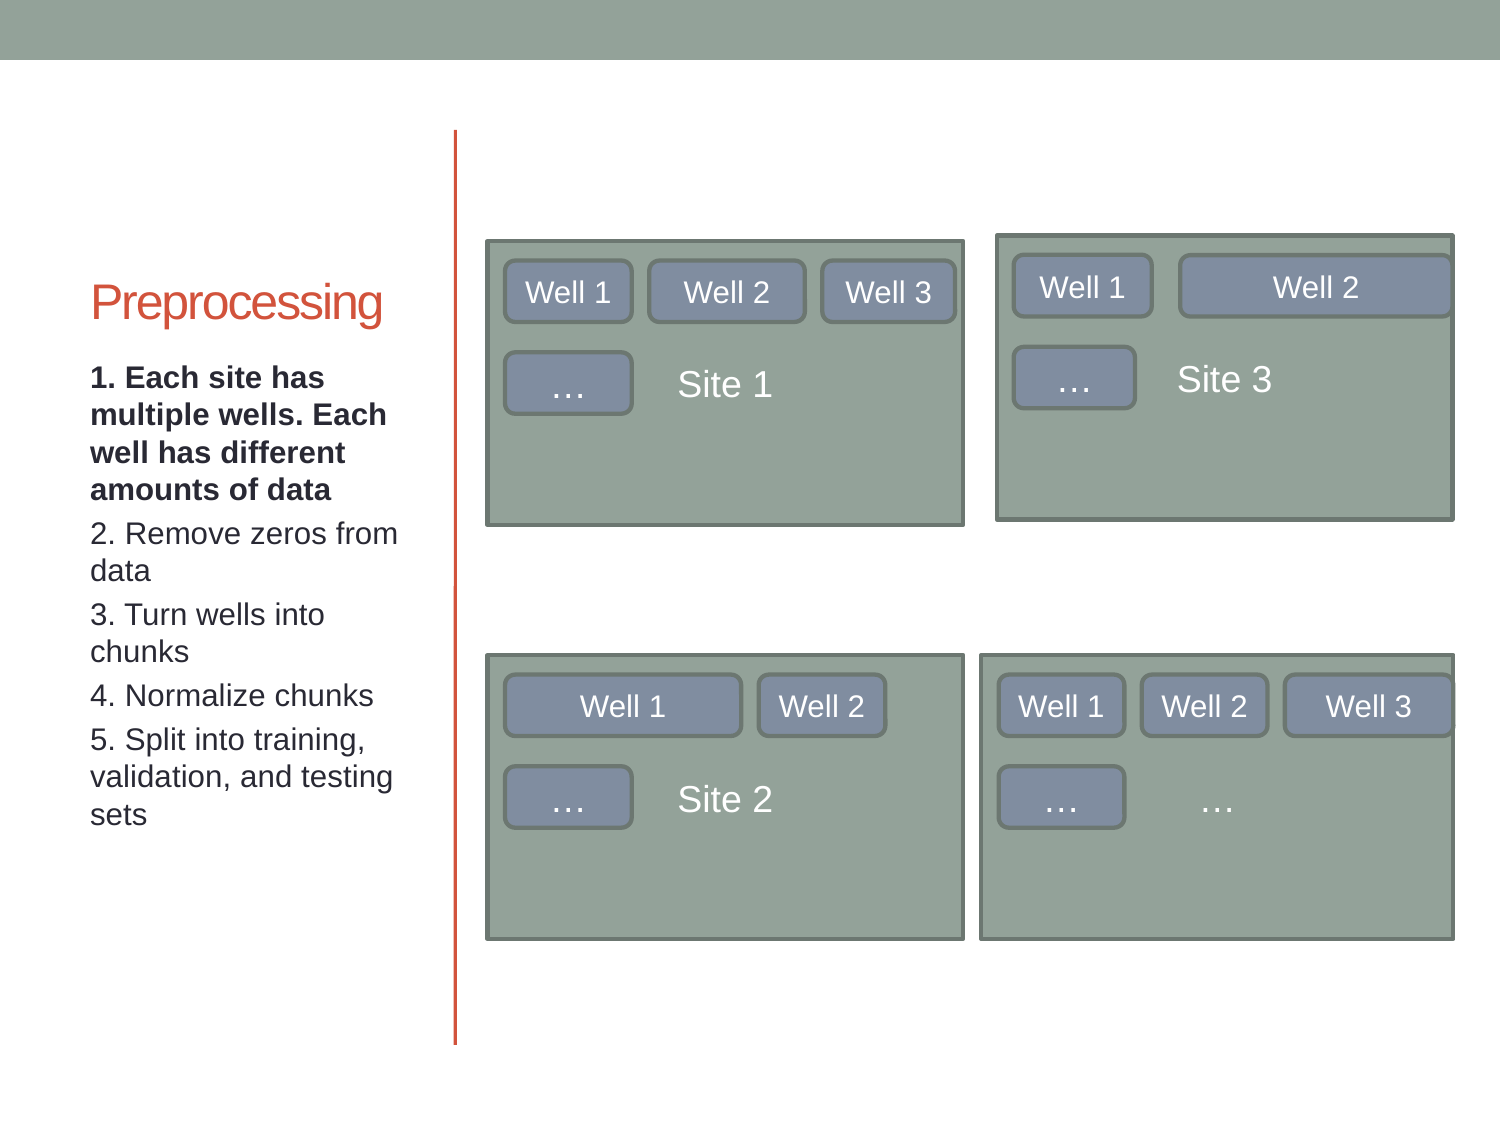

# Preprocessing
Site 3
Well 1
Well 2
…
Site 1
Well 1
Well 2
Well 3
…
1. Each site has multiple wells. Each well has different amounts of data
2. Remove zeros from data
3. Turn wells into chunks
4. Normalize chunks
5. Split into training, validation, and testing sets
Site 2
Well 1
Well 2
…
…
Well 1
Well 2
Well 3
…